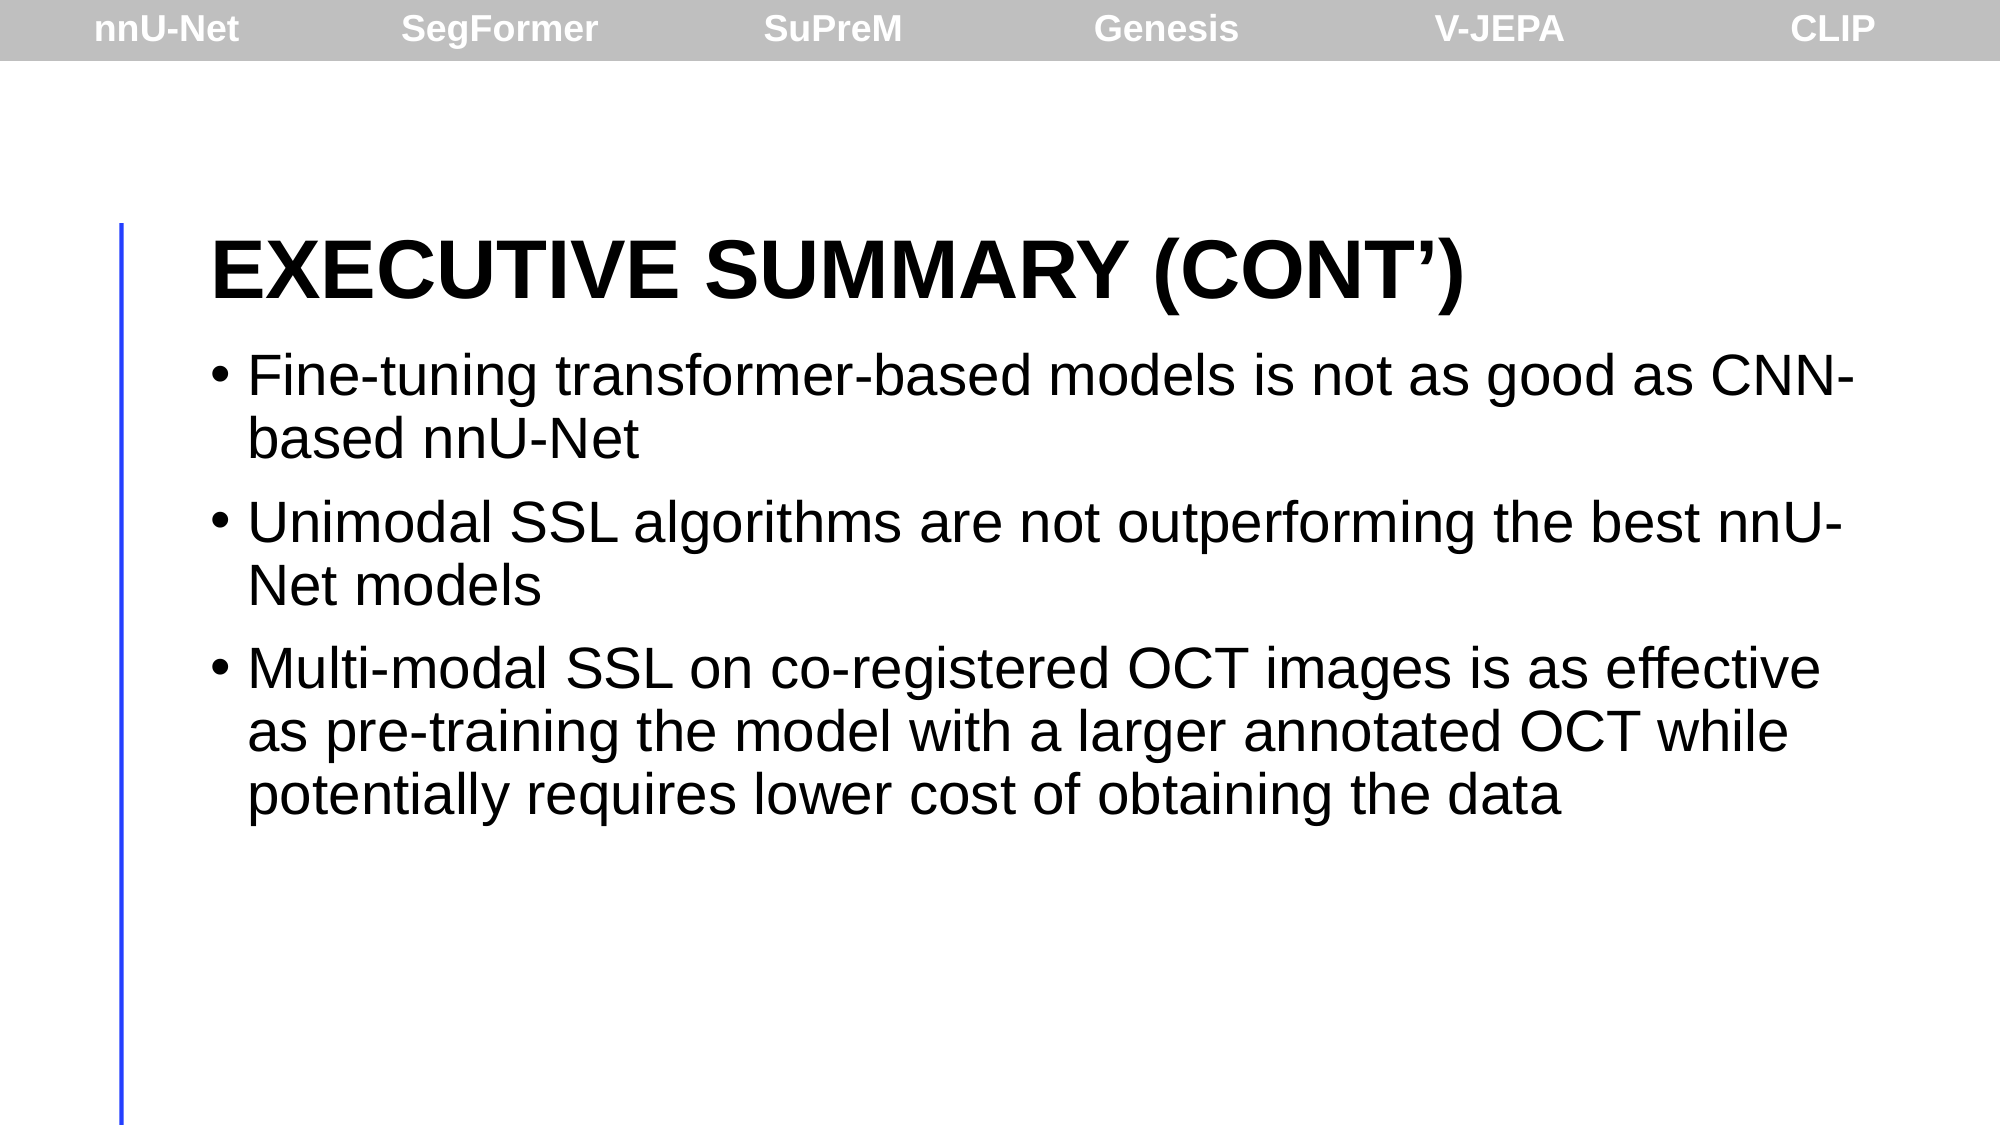

| nnU-Net | SegFormer | SuPreM | Genesis | V-JEPA | CLIP |
| --- | --- | --- | --- | --- | --- |
# Executive Summary (conT’)
Fine-tuning transformer-based models is not as good as CNN-based nnU-Net
Unimodal SSL algorithms are not outperforming the best nnU-Net models
Multi-modal SSL on co-registered OCT images is as effective as pre-training the model with a larger annotated OCT while potentially requires lower cost of obtaining the data